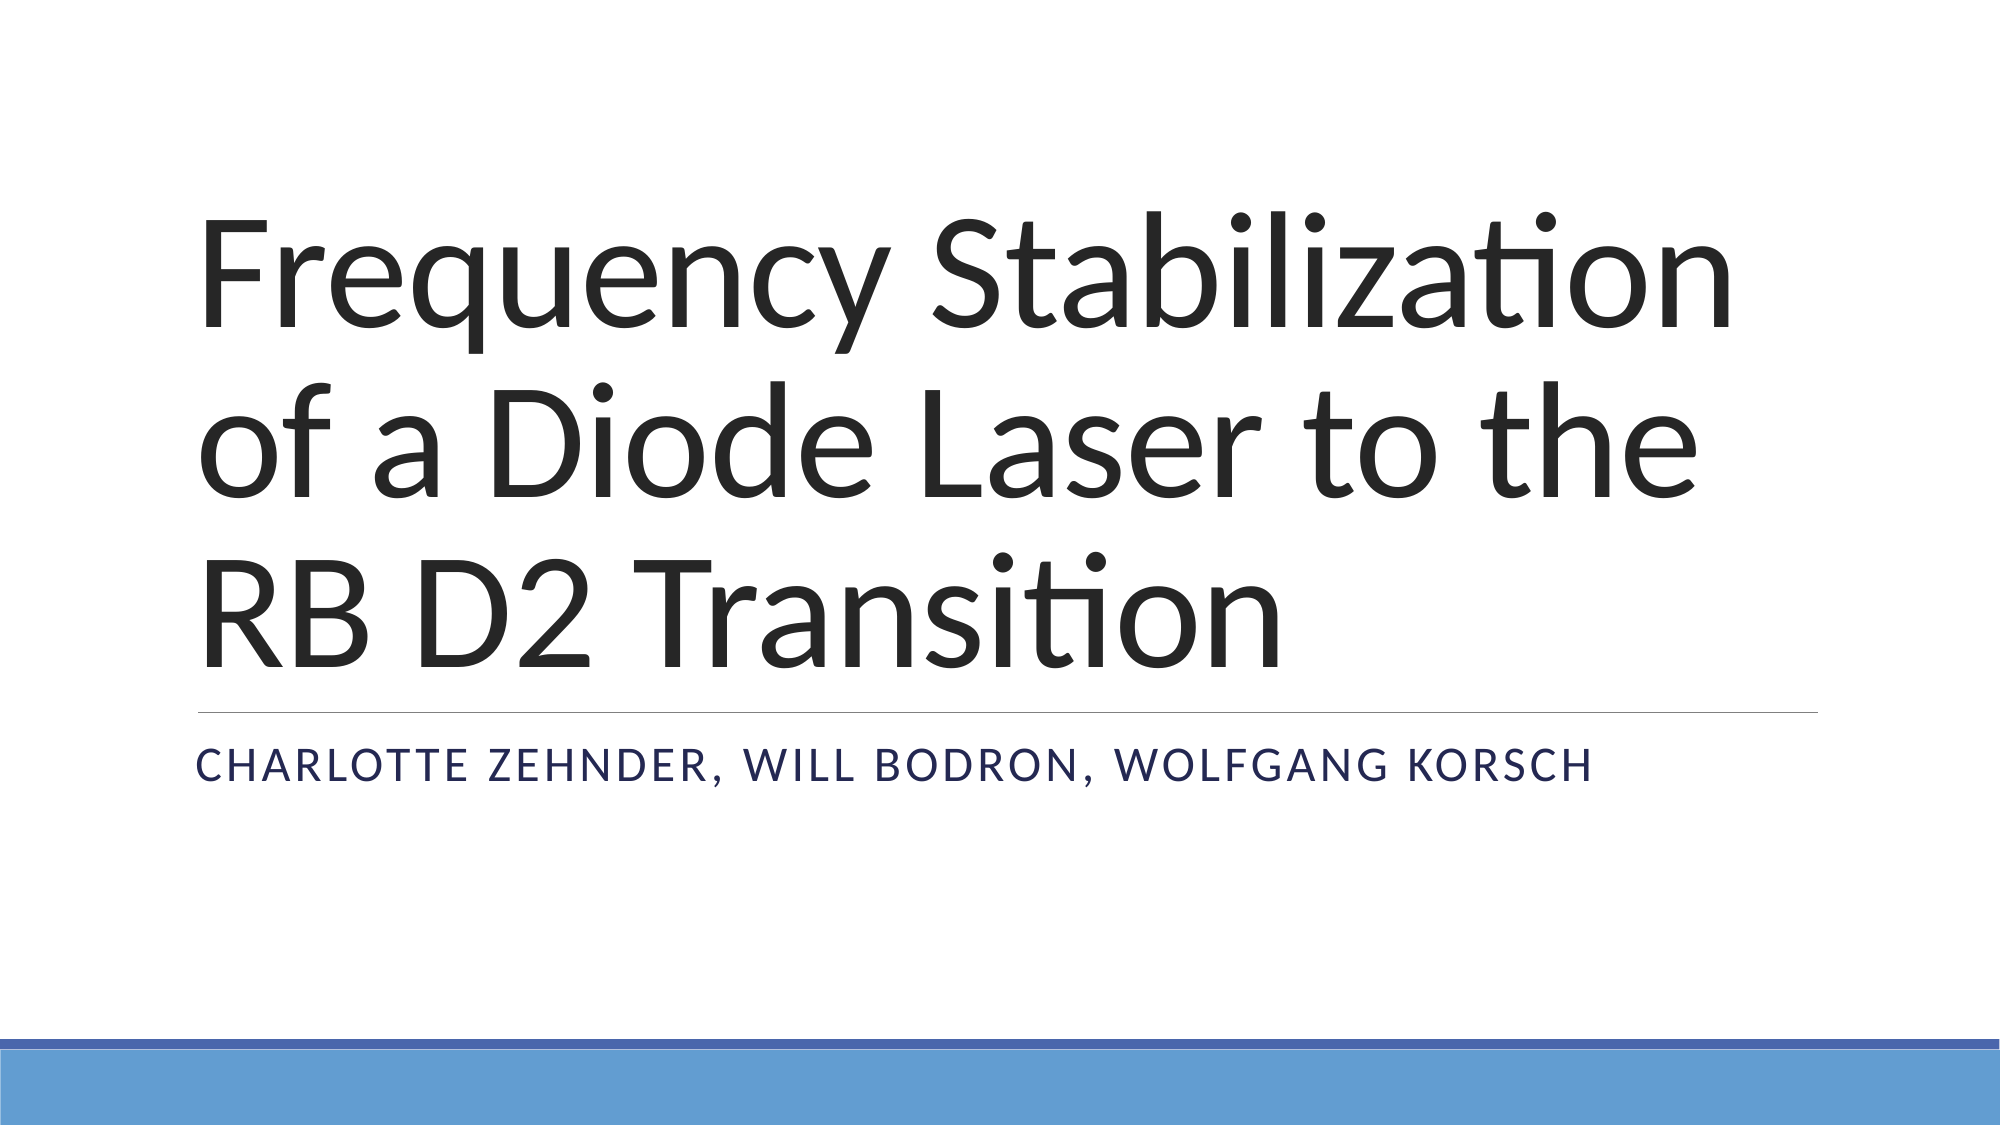

# Frequency Stabilization of a Diode Laser to the RB D2 Transition
Charlotte Zehnder, Will Bodron, Wolfgang Korsch